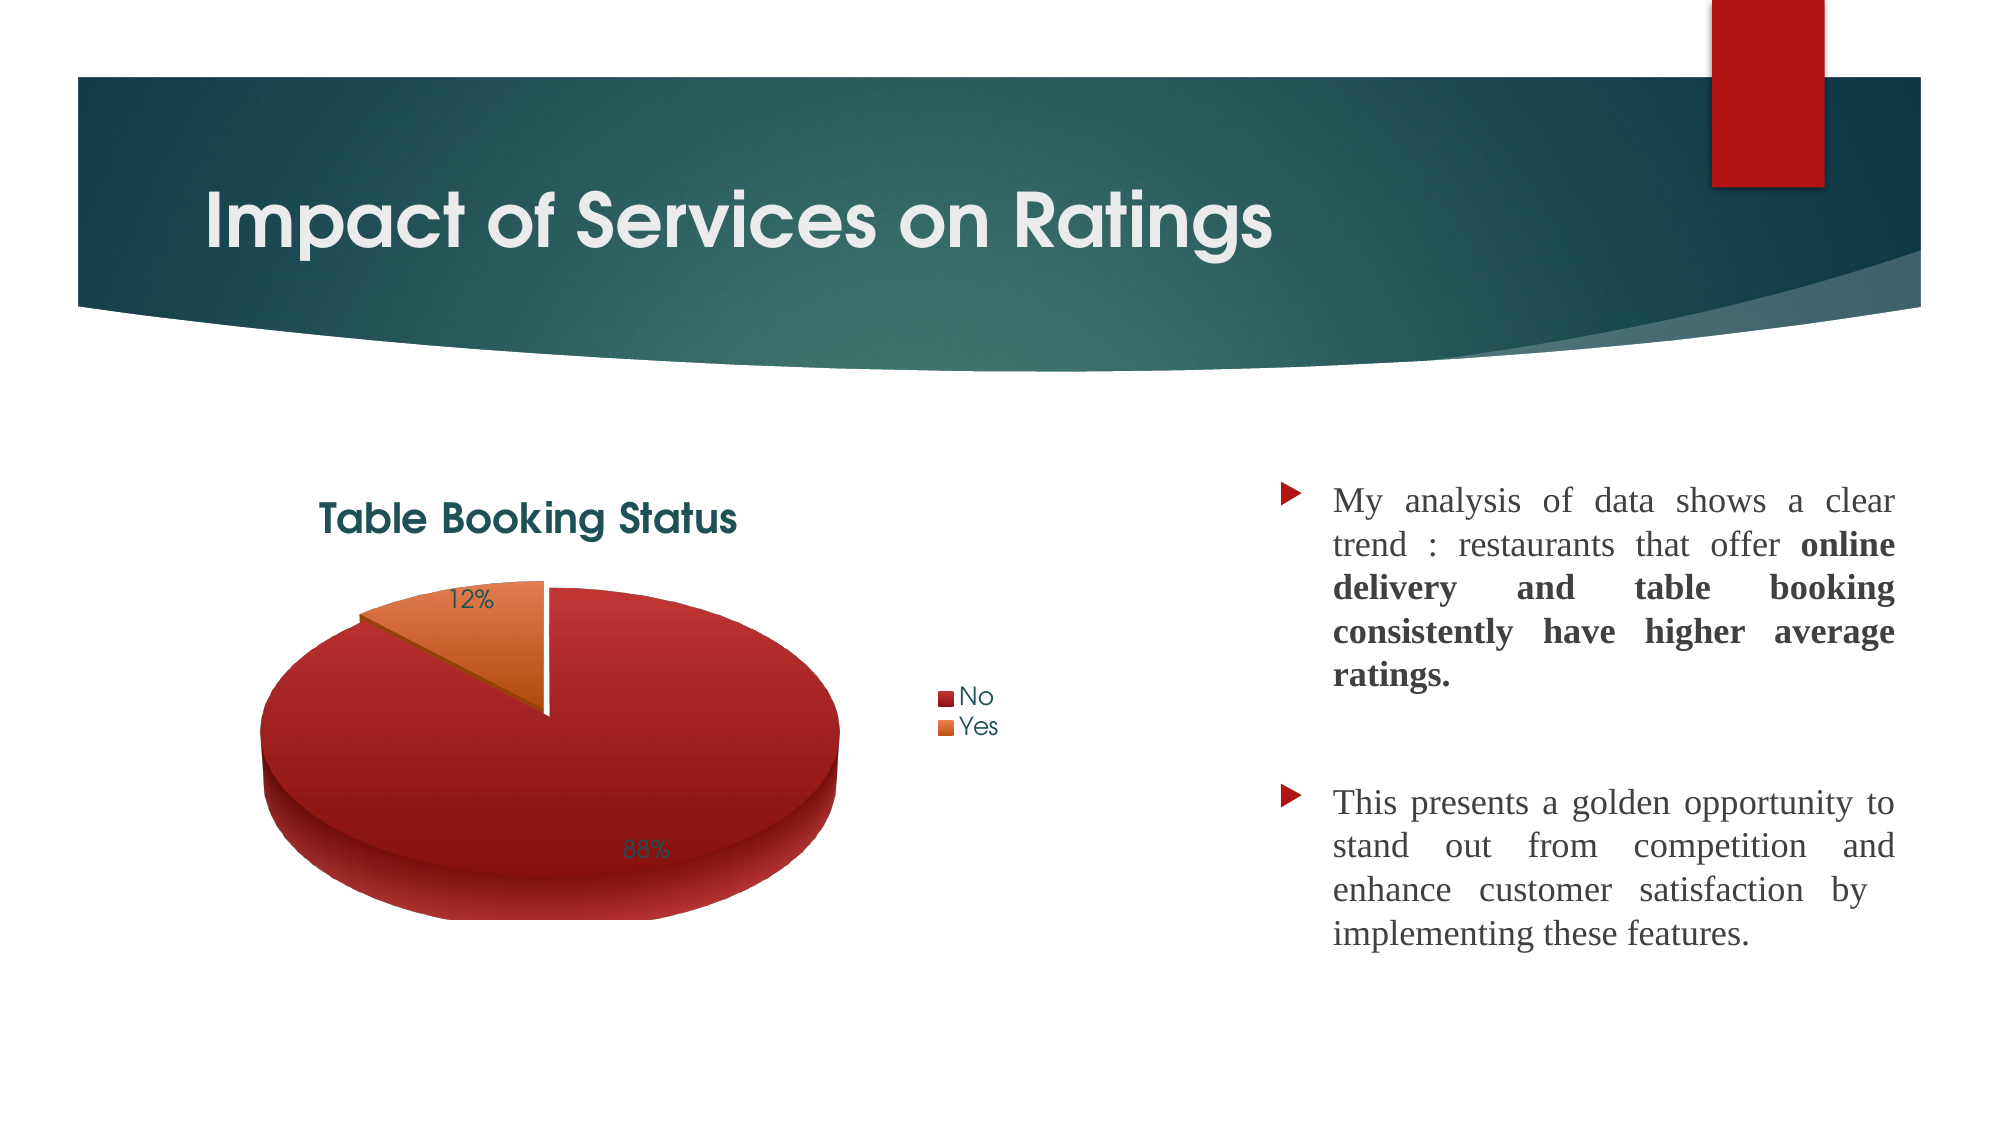

# Impact of Services on Ratings

My analysis of data shows a clear trend : restaurants that offer online delivery and table booking consistently have higher average ratings.

This presents a golden opportunity to stand out from competition and enhance customer satisfaction by  implementing these features.

[unsupported chart]